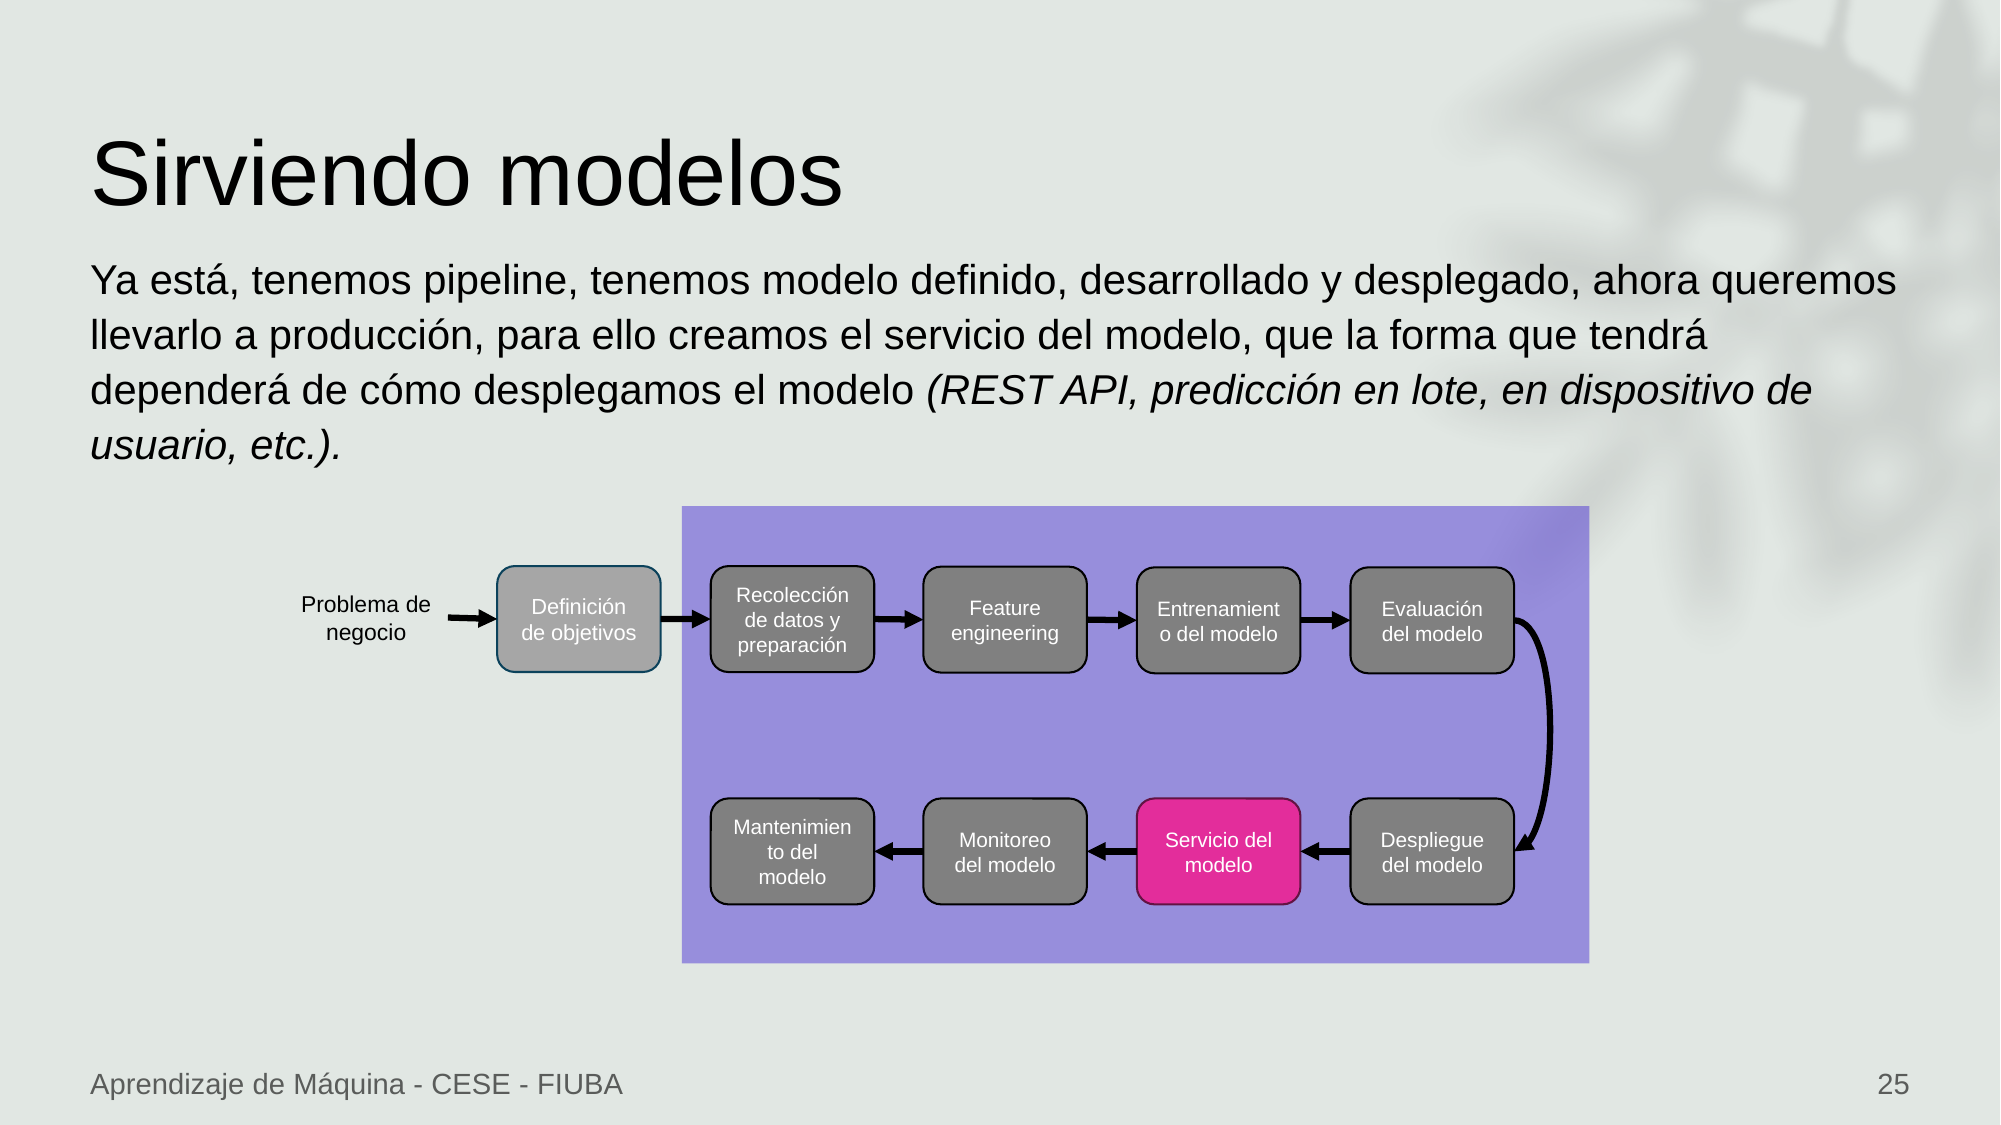

# Sirviendo modelos
Ya está, tenemos pipeline, tenemos modelo definido, desarrollado y desplegado, ahora queremos llevarlo a producción, para ello creamos el servicio del modelo, que la forma que tendrá dependerá de cómo desplegamos el modelo (REST API, predicción en lote, en dispositivo de usuario, etc.).

Definición de objetivos
Recolección de datos y preparación
Feature engineering
Entrenamiento del modelo
Evaluación del modelo
Problema de negocio
Mantenimiento del modelo
Monitoreo del modelo
Servicio del modelo
Despliegue del modelo
Aprendizaje de Máquina - CESE - FIUBA
25